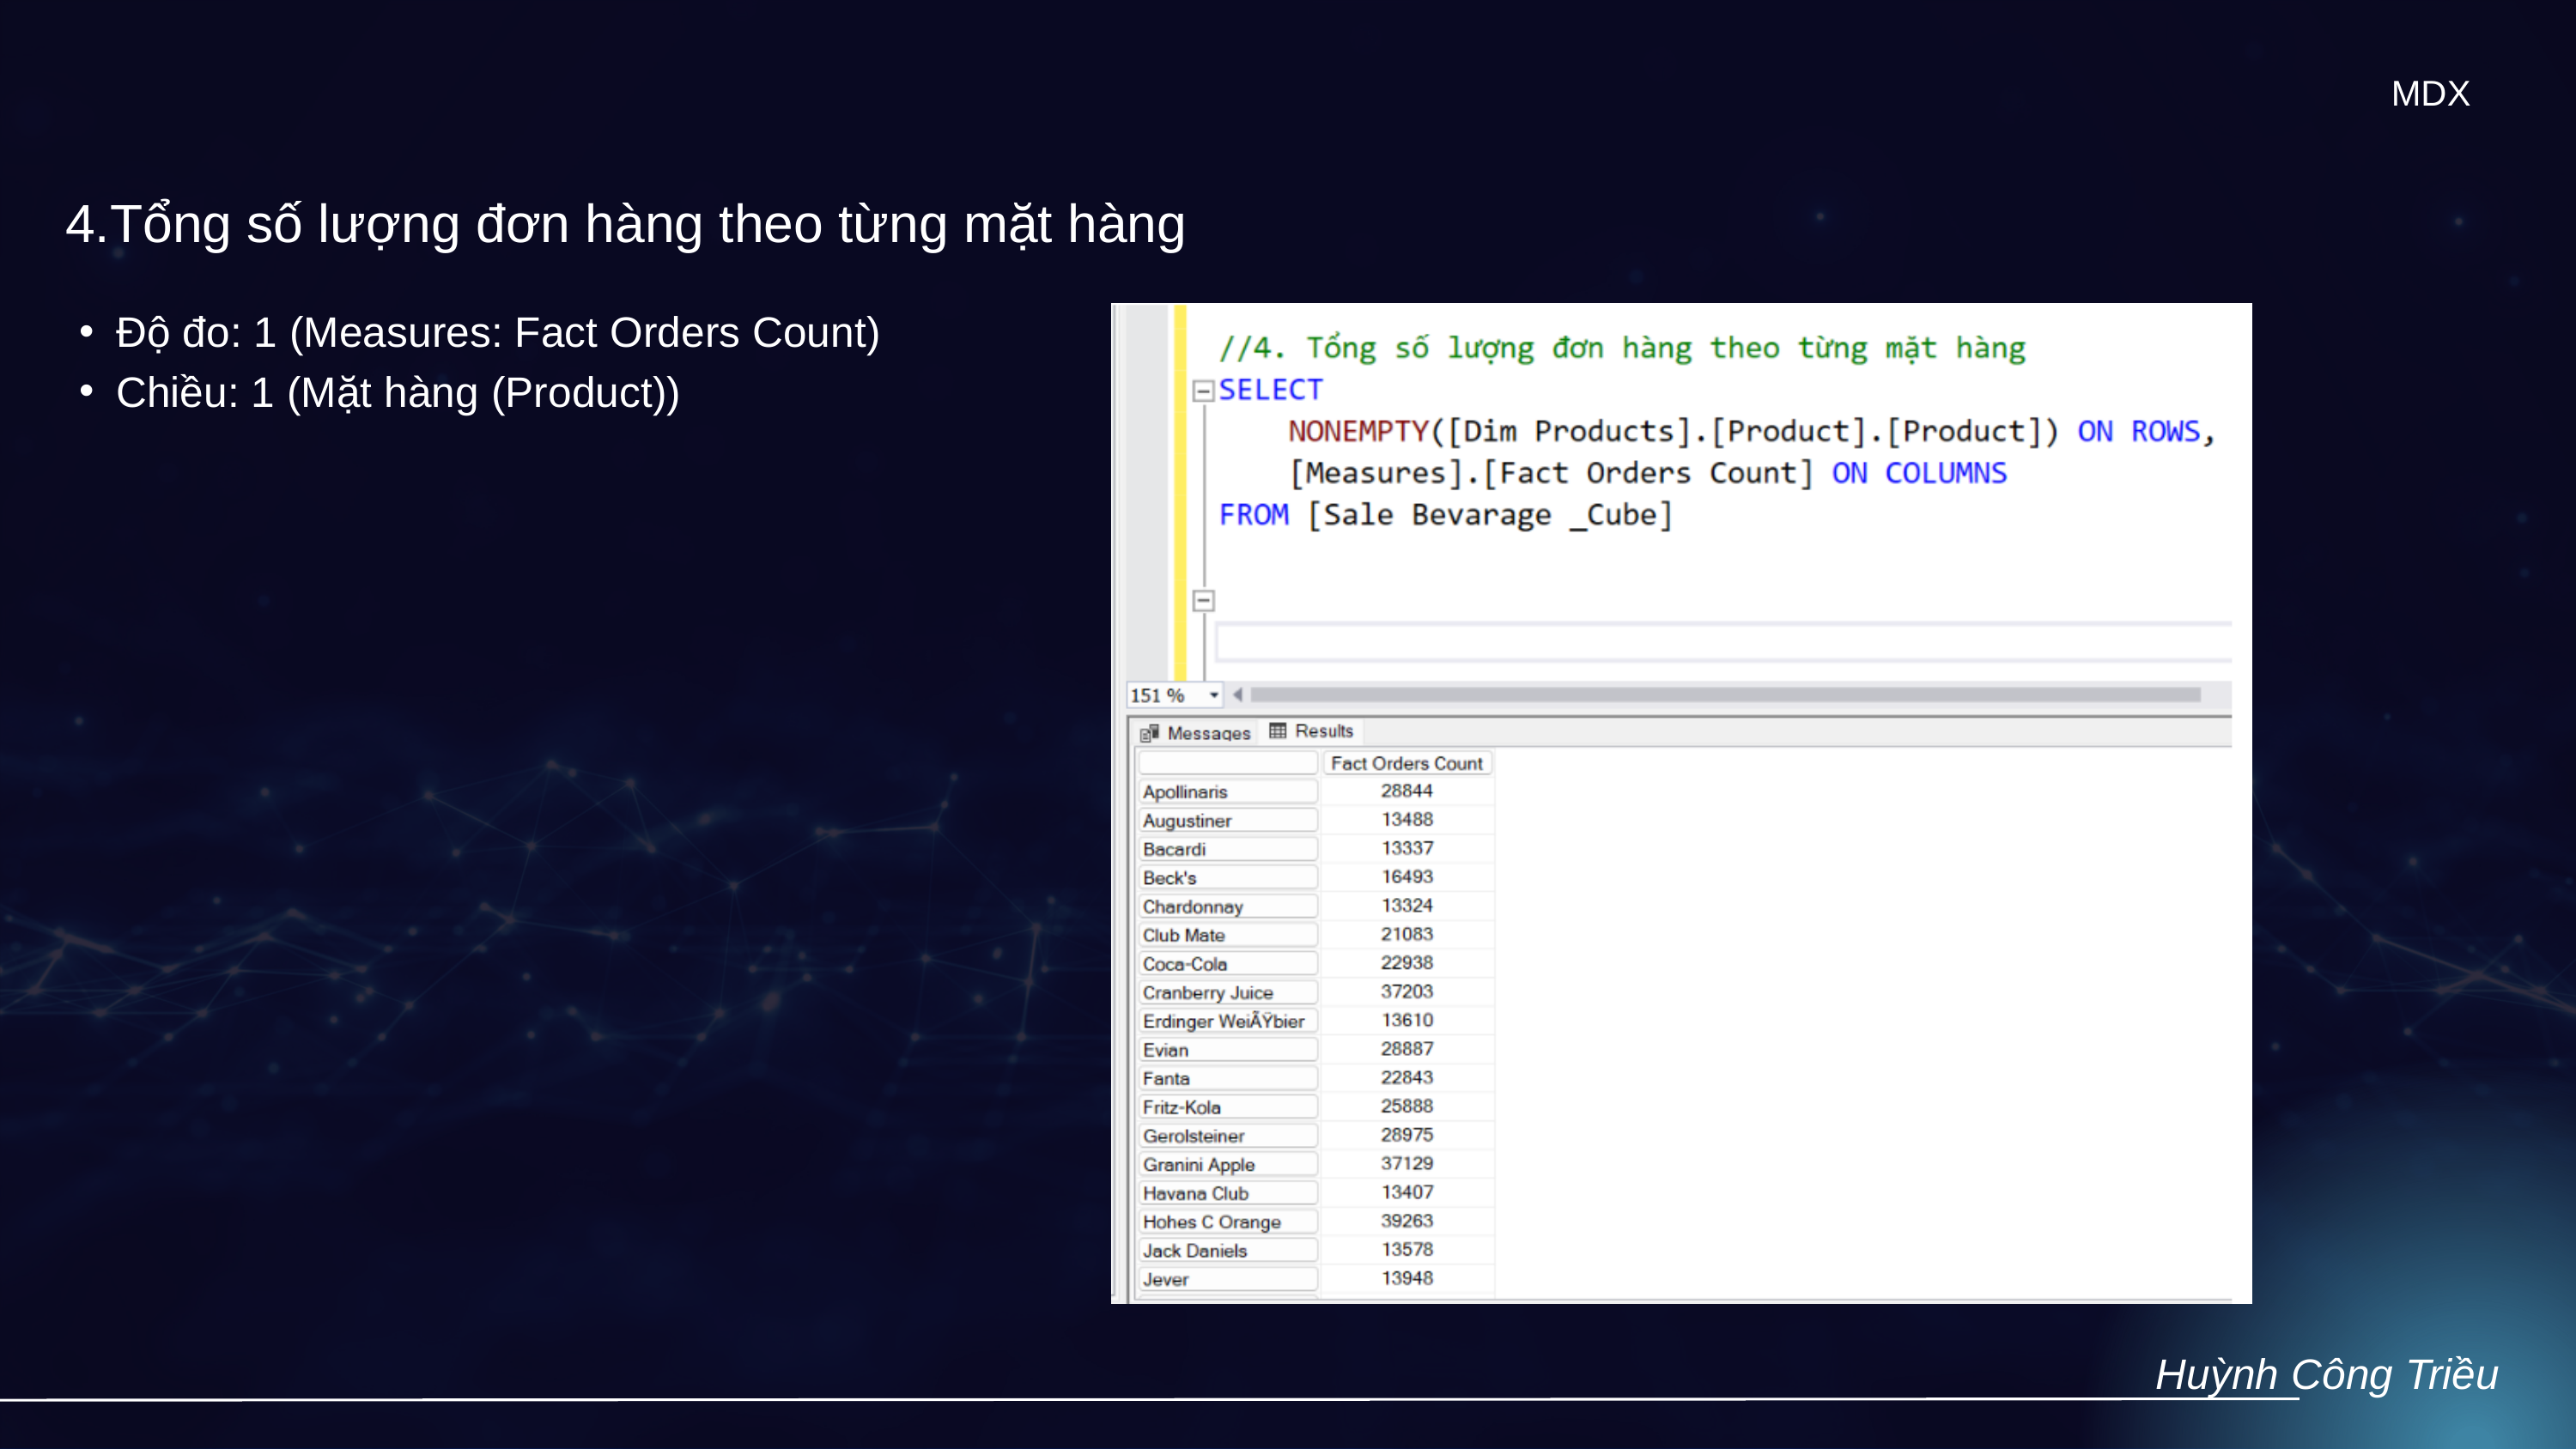

MDX
4.Tổng số lượng đơn hàng theo từng mặt hàng

Độ đo: 1 (Measures: Fact Orders Count)
Chiều: 1 (Mặt hàng (Product))

Huỳnh Công Triều